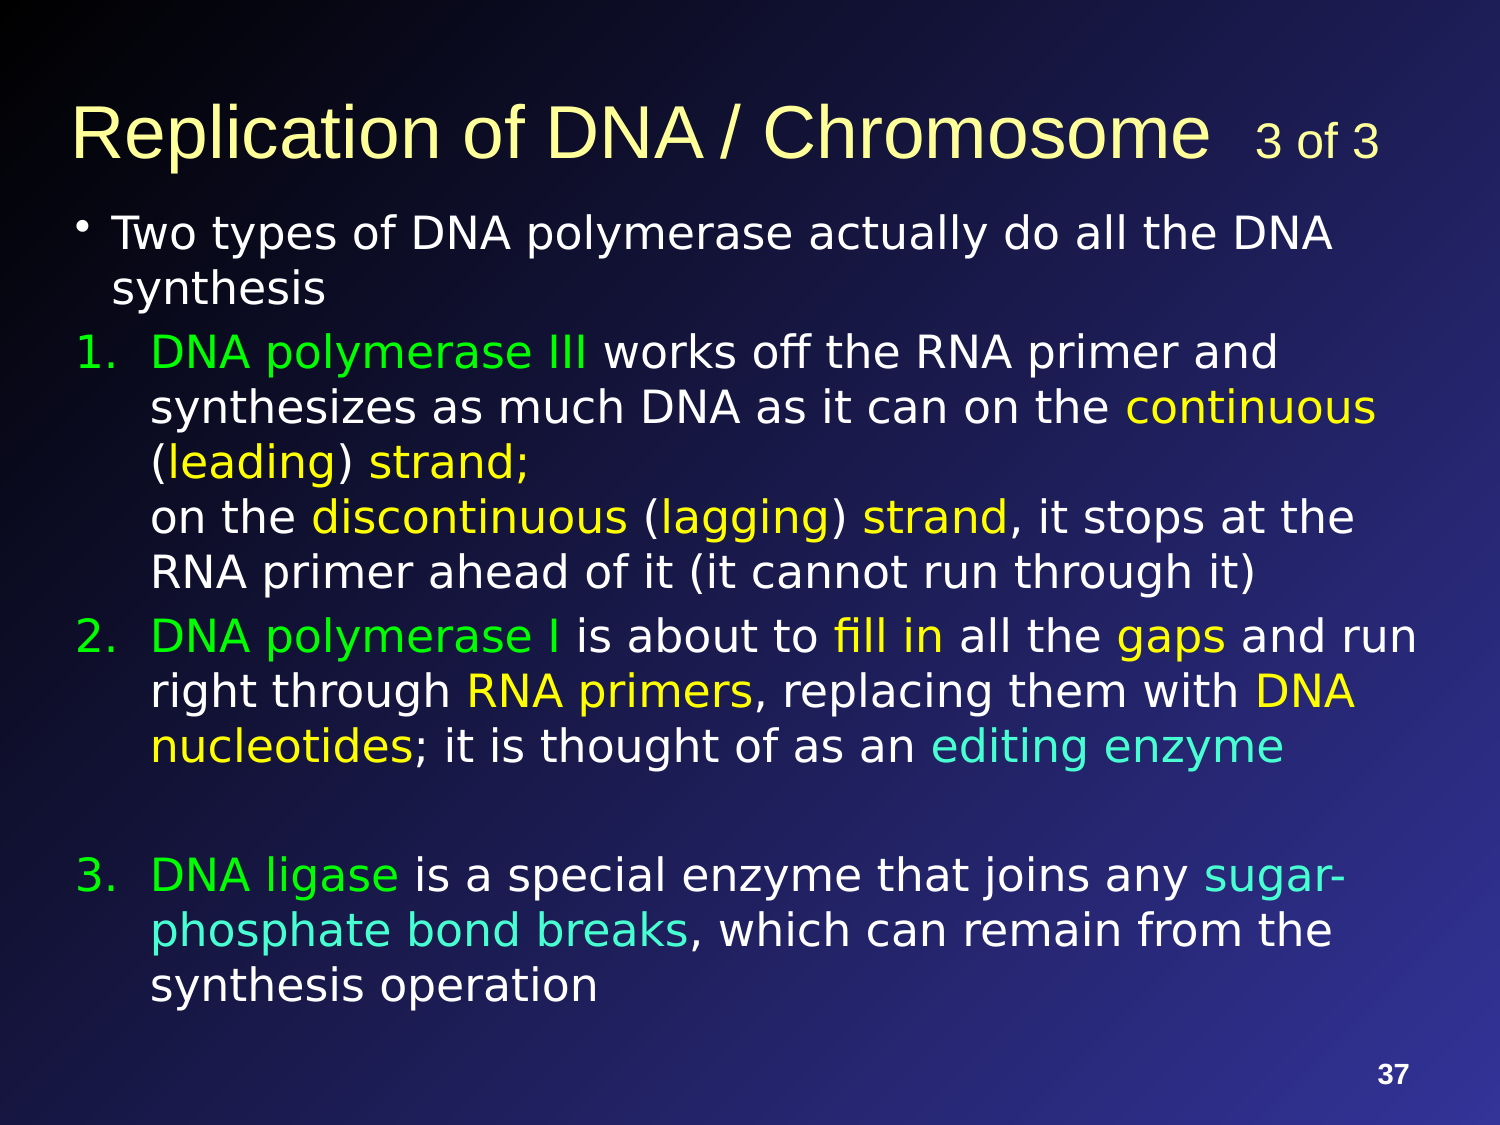

# Replication of DNA / Chromosome  3 of 3
Two types of DNA polymerase actually do all the DNA synthesis
DNA polymerase III works off the RNA primer and synthesizes as much DNA as it can on the continuous (leading) strand;
on the discontinuous (lagging) strand, it stops at the RNA primer ahead of it (it cannot run through it)
DNA polymerase I is about to fill in all the gaps and run right through RNA primers, replacing them with DNA nucleotides; it is thought of as an editing enzyme

DNA ligase is a special enzyme that joins any sugar-phosphate bond breaks, which can remain from the synthesis operation
37